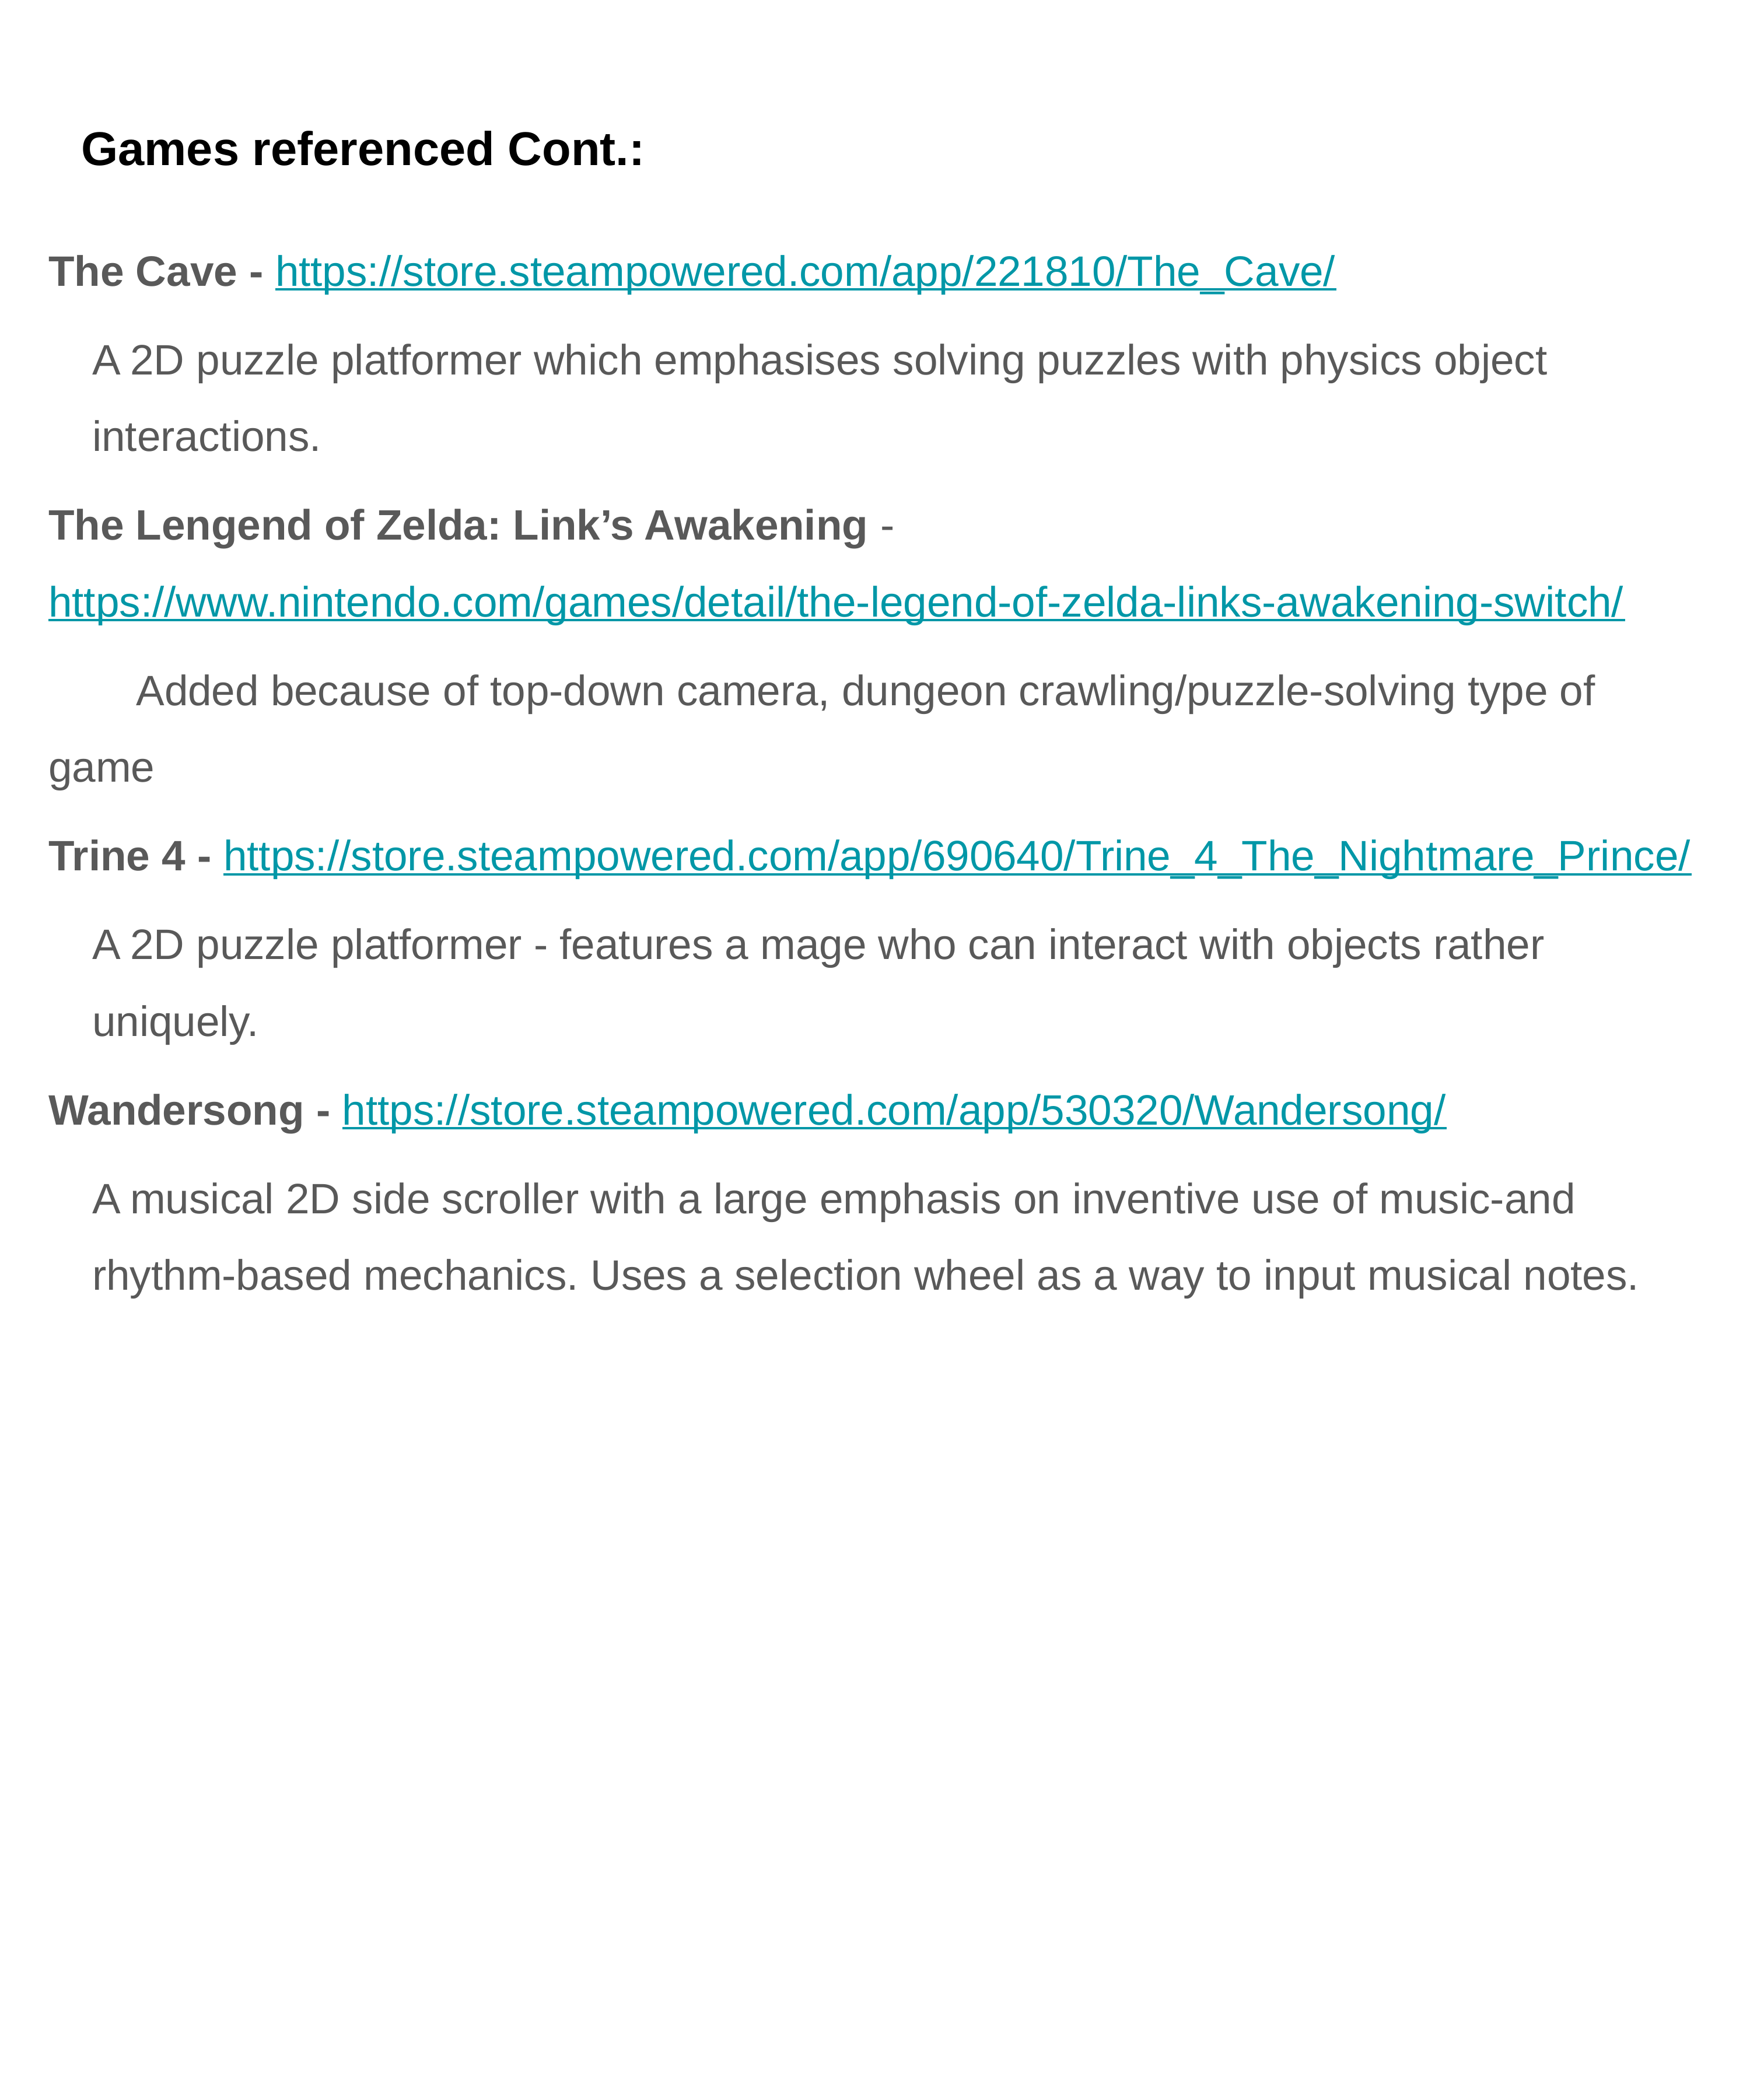

# Games referenced Cont.:
The Cave - https://store.steampowered.com/app/221810/The_Cave/
A 2D puzzle platformer which emphasises solving puzzles with physics object interactions.
The Lengend of Zelda: Link’s Awakening - https://www.nintendo.com/games/detail/the-legend-of-zelda-links-awakening-switch/
	Added because of top-down camera, dungeon crawling/puzzle-solving type of game
Trine 4 - https://store.steampowered.com/app/690640/Trine_4_The_Nightmare_Prince/
A 2D puzzle platformer - features a mage who can interact with objects rather uniquely.
Wandersong - https://store.steampowered.com/app/530320/Wandersong/
A musical 2D side scroller with a large emphasis on inventive use of music-and rhythm-based mechanics. Uses a selection wheel as a way to input musical notes.